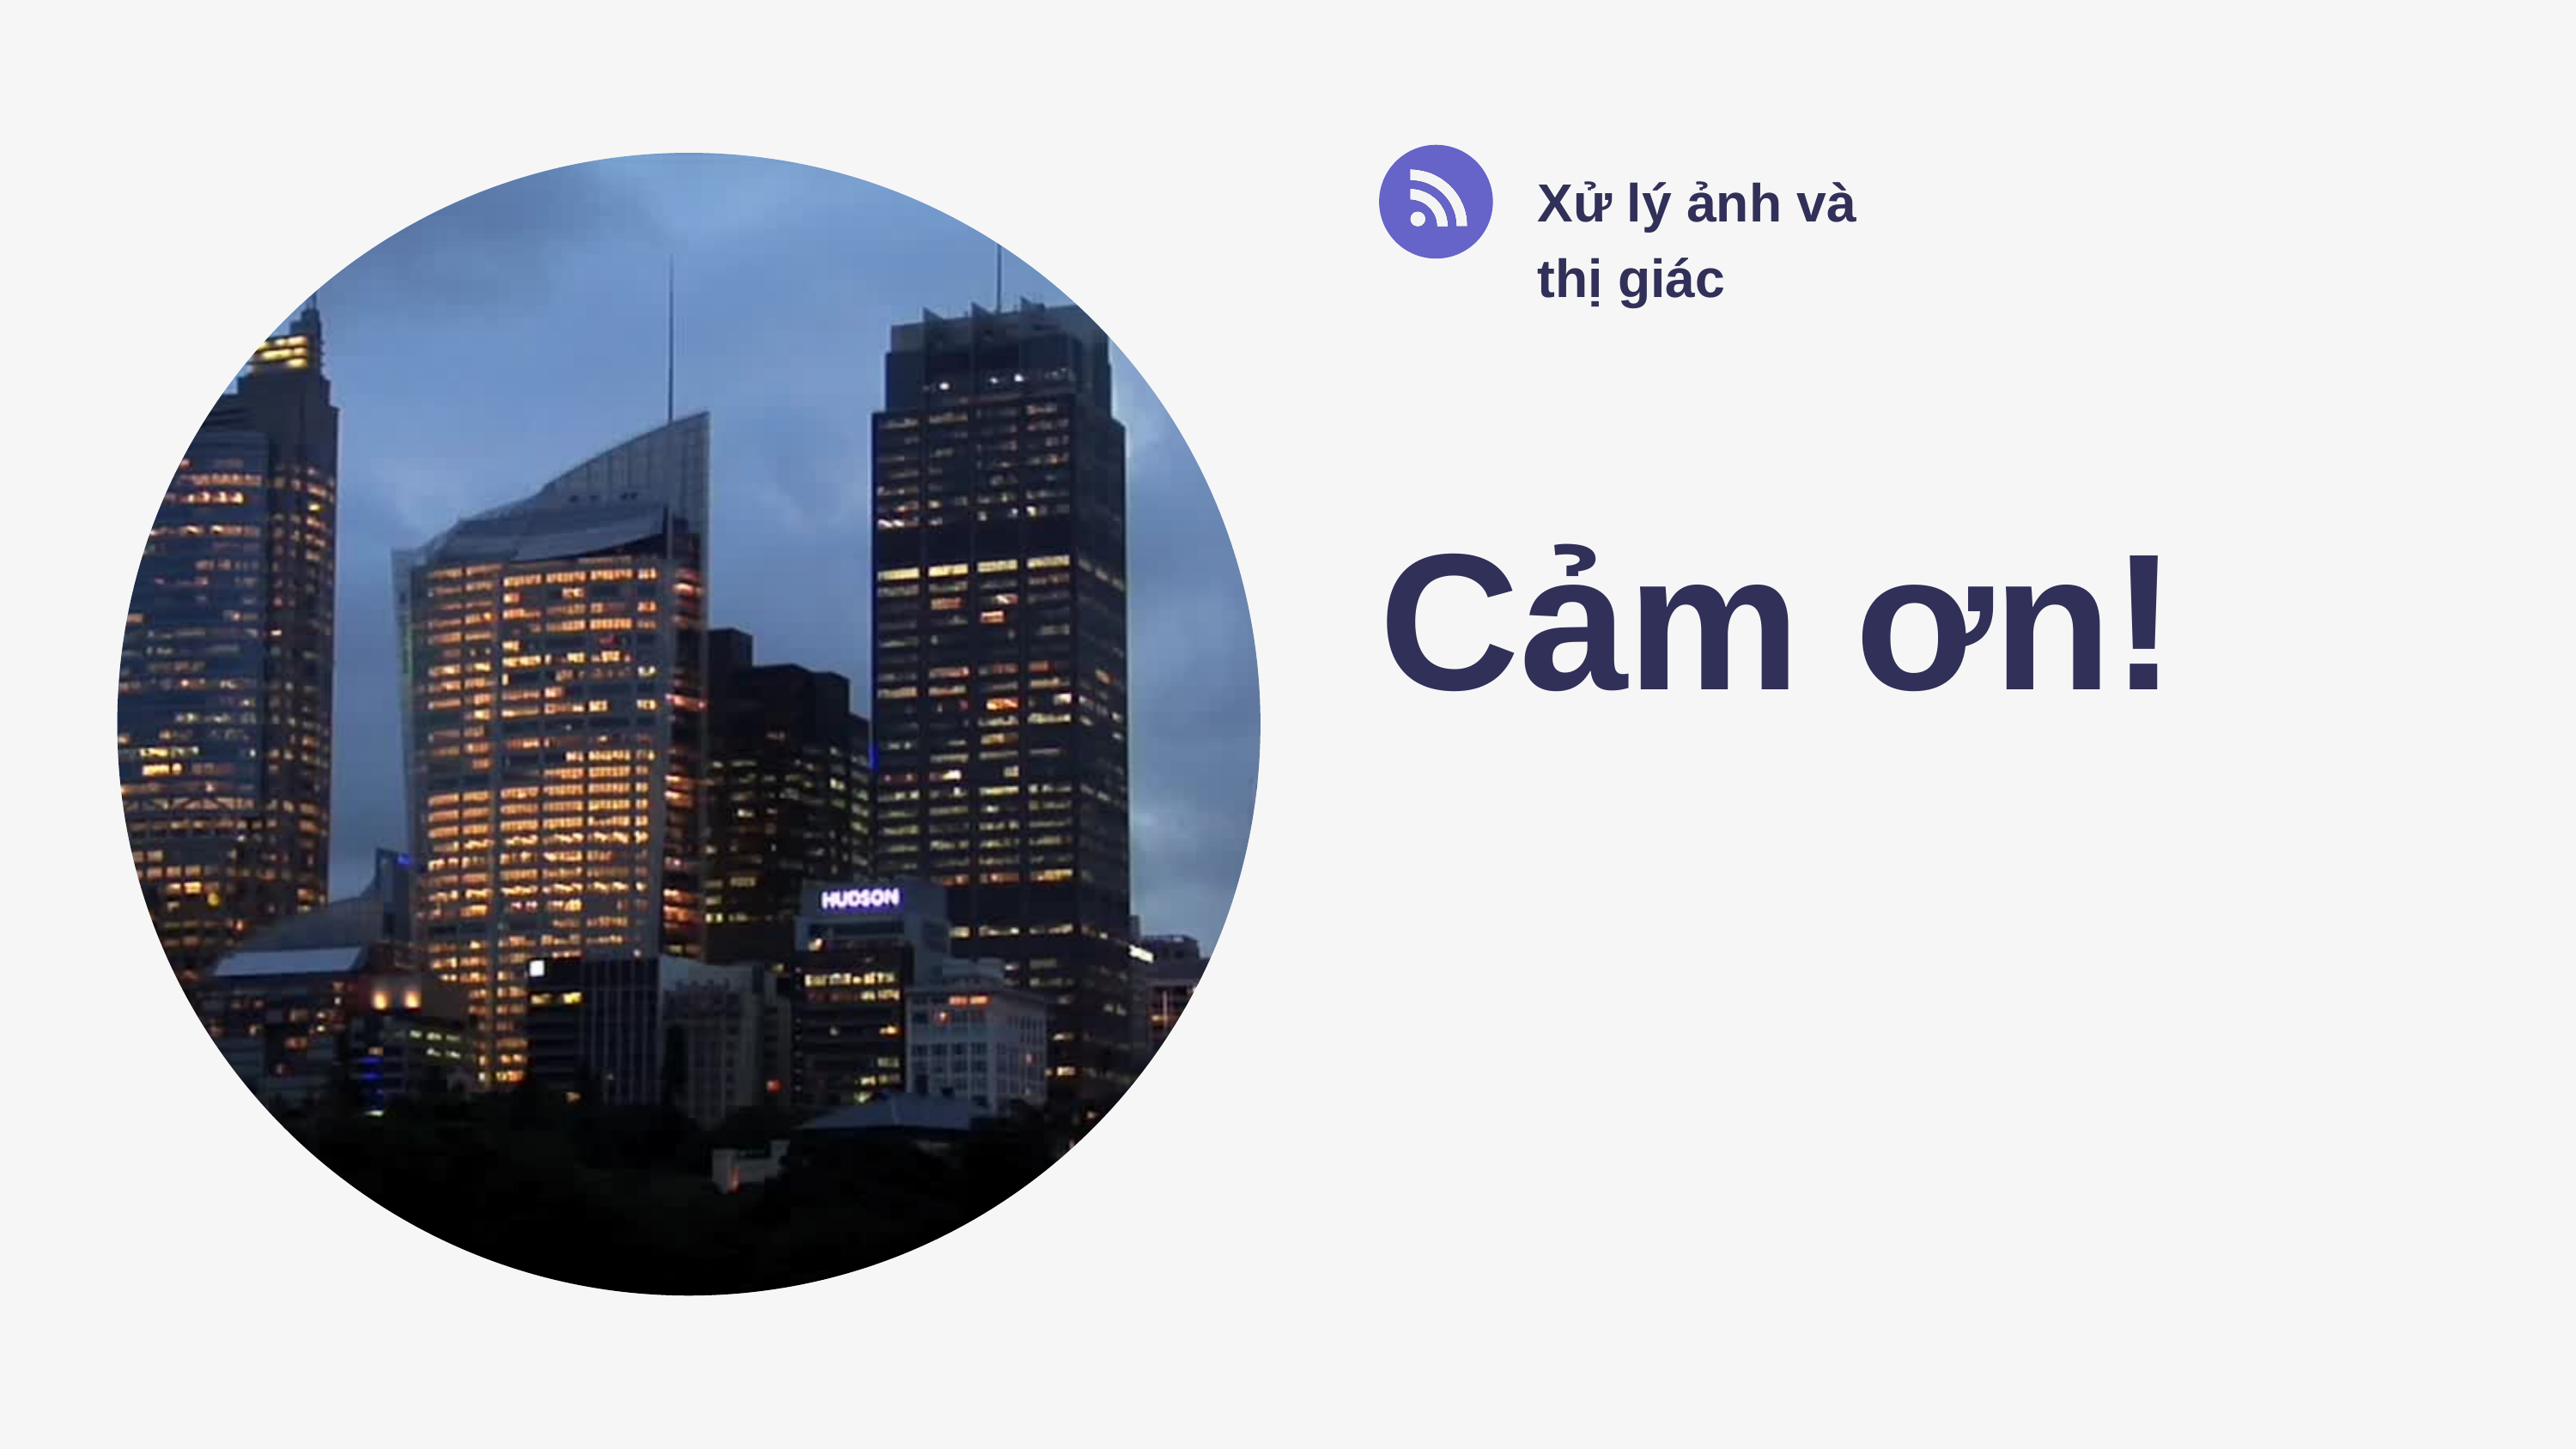

Xử lý ảnh và thị giác

Cảm ơn!